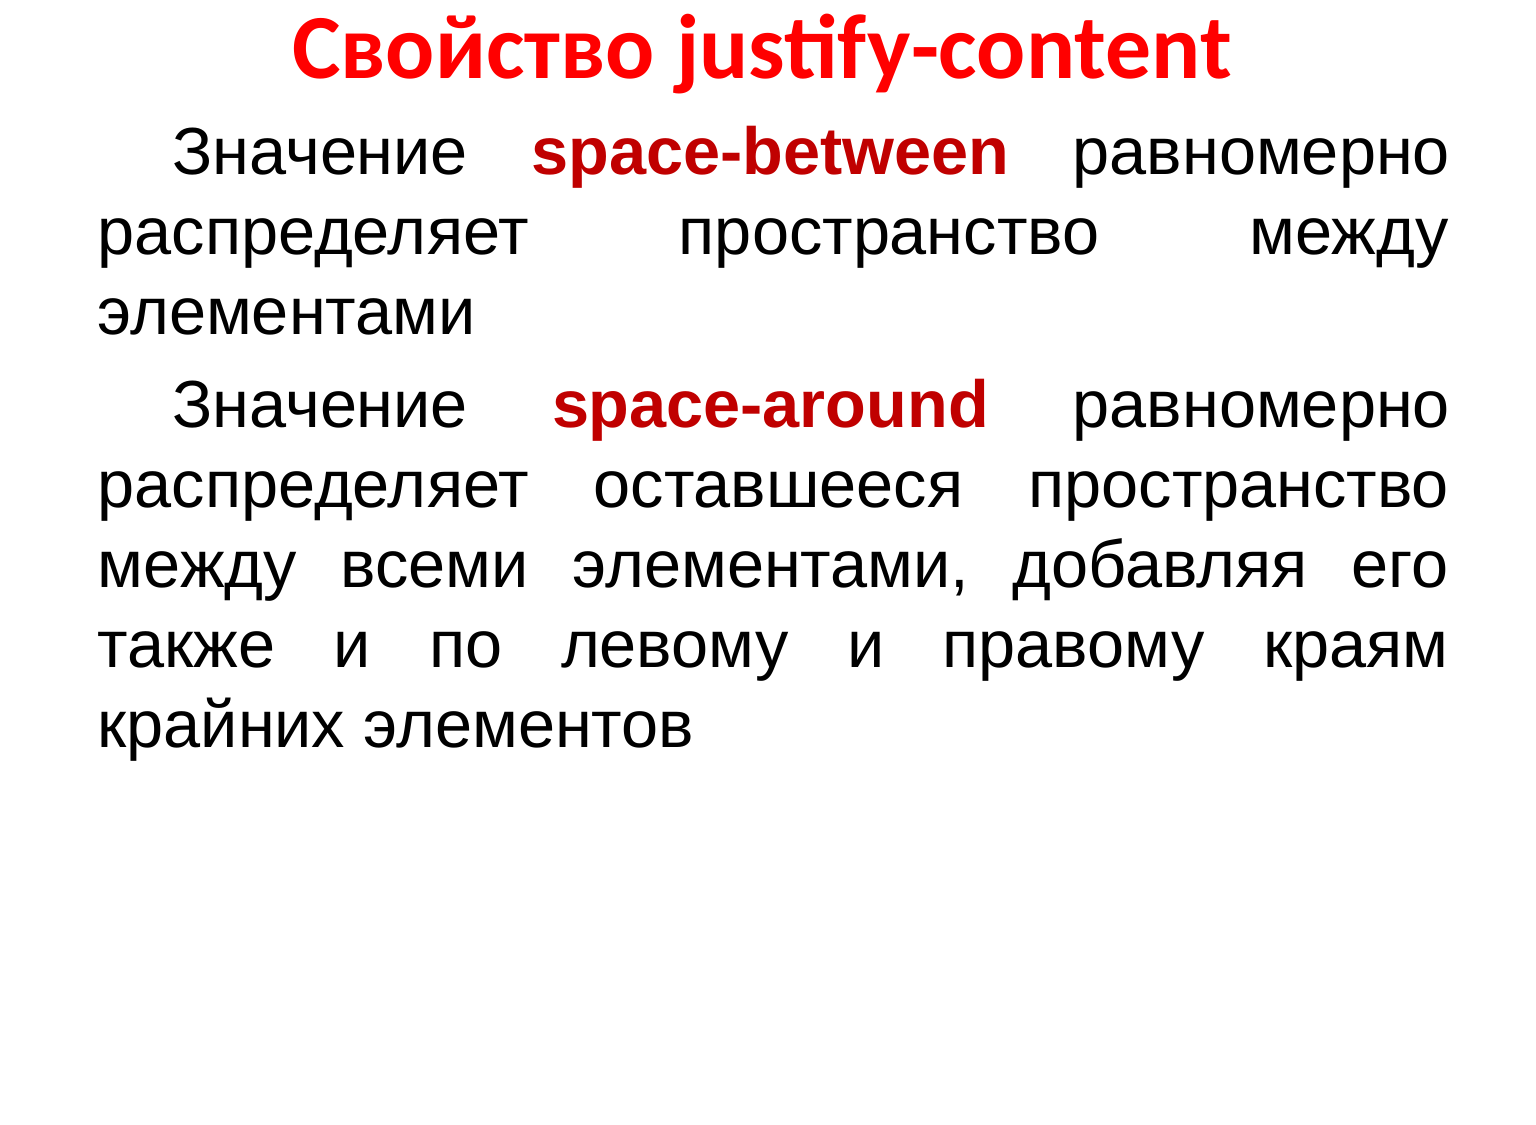

# Свойство justify-content
Значение space-between равномерно распределяет пространство между элементами
Значение space-around равномерно распределяет оставшееся пространство между всеми элементами, добавляя его также и по левому и правому краям крайних элементов